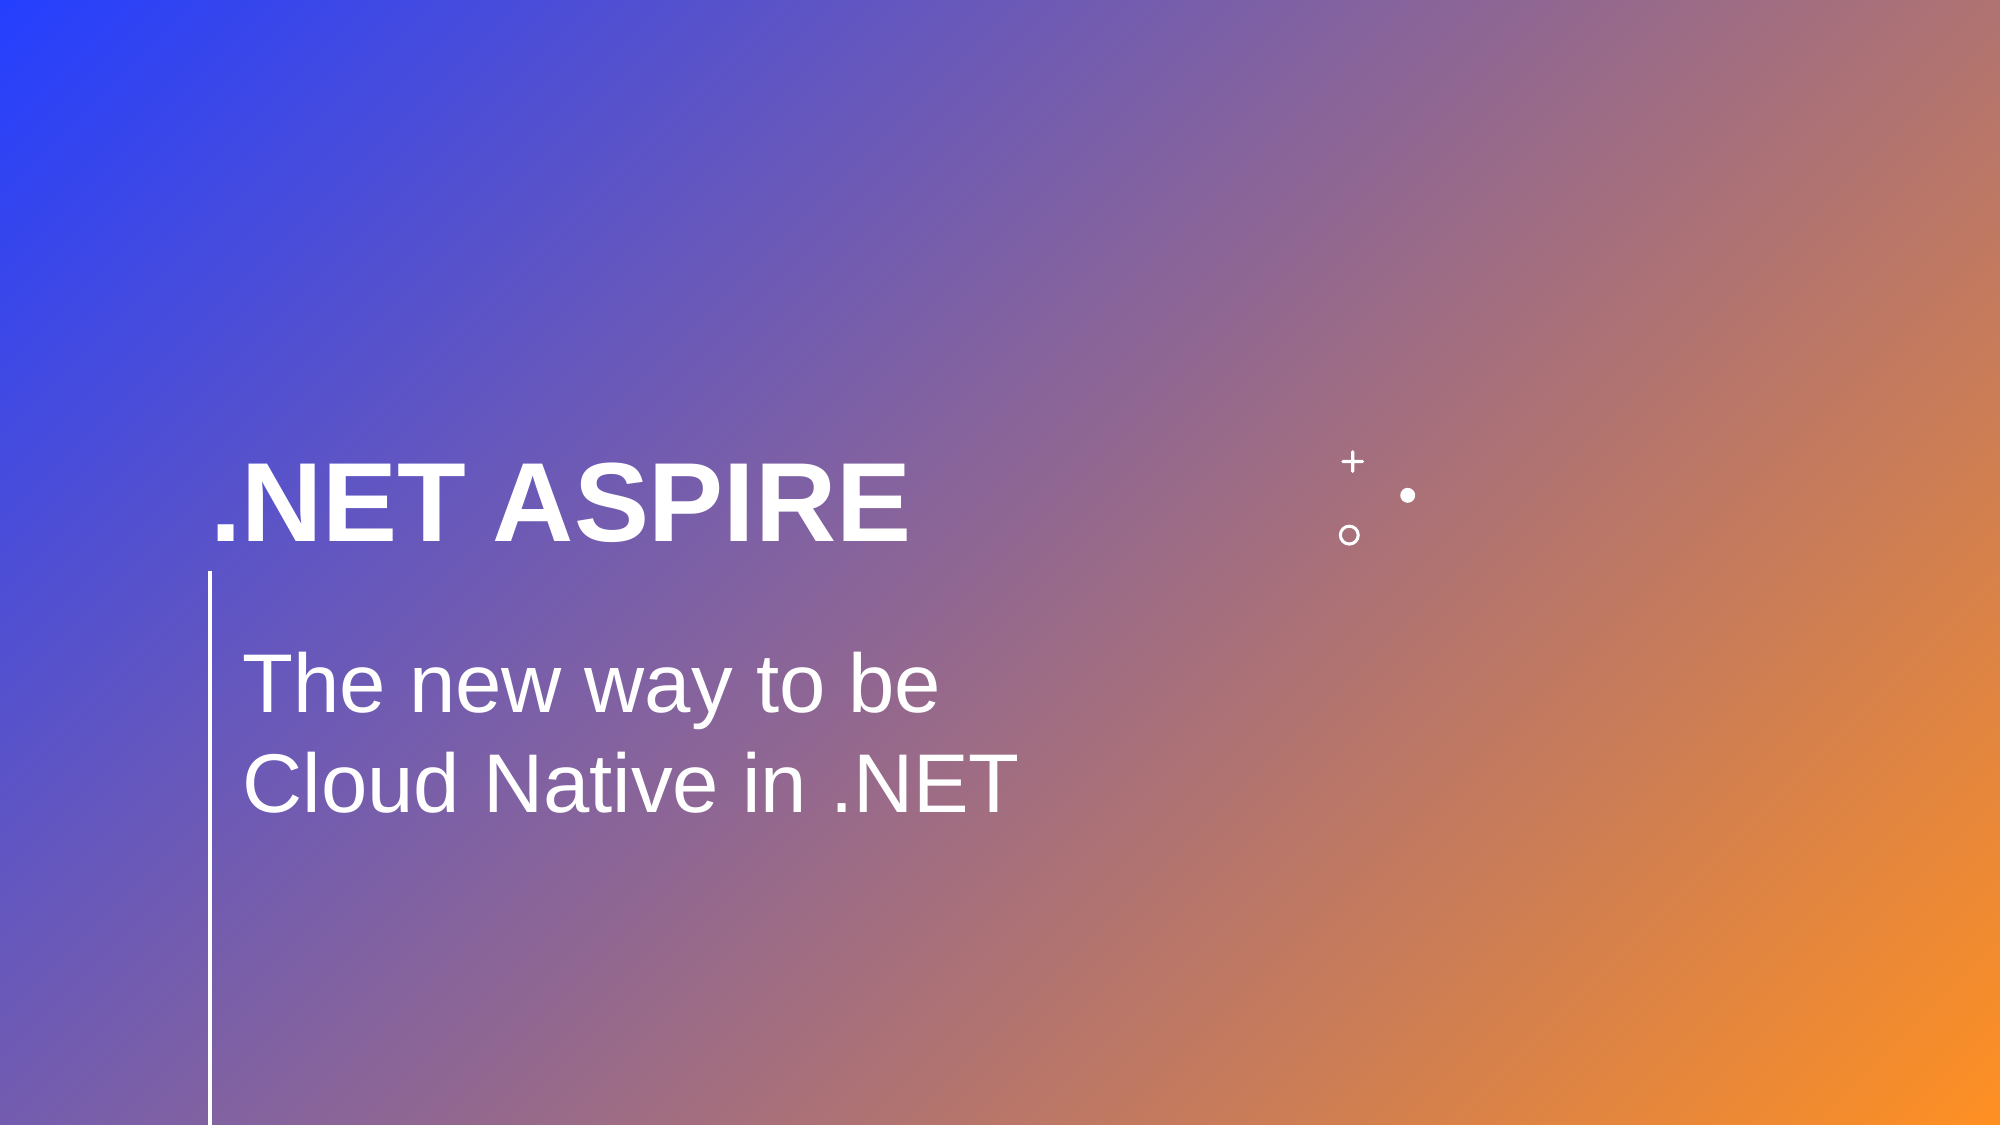

# .NET Aspire
The new way to be
Cloud Native in .NET